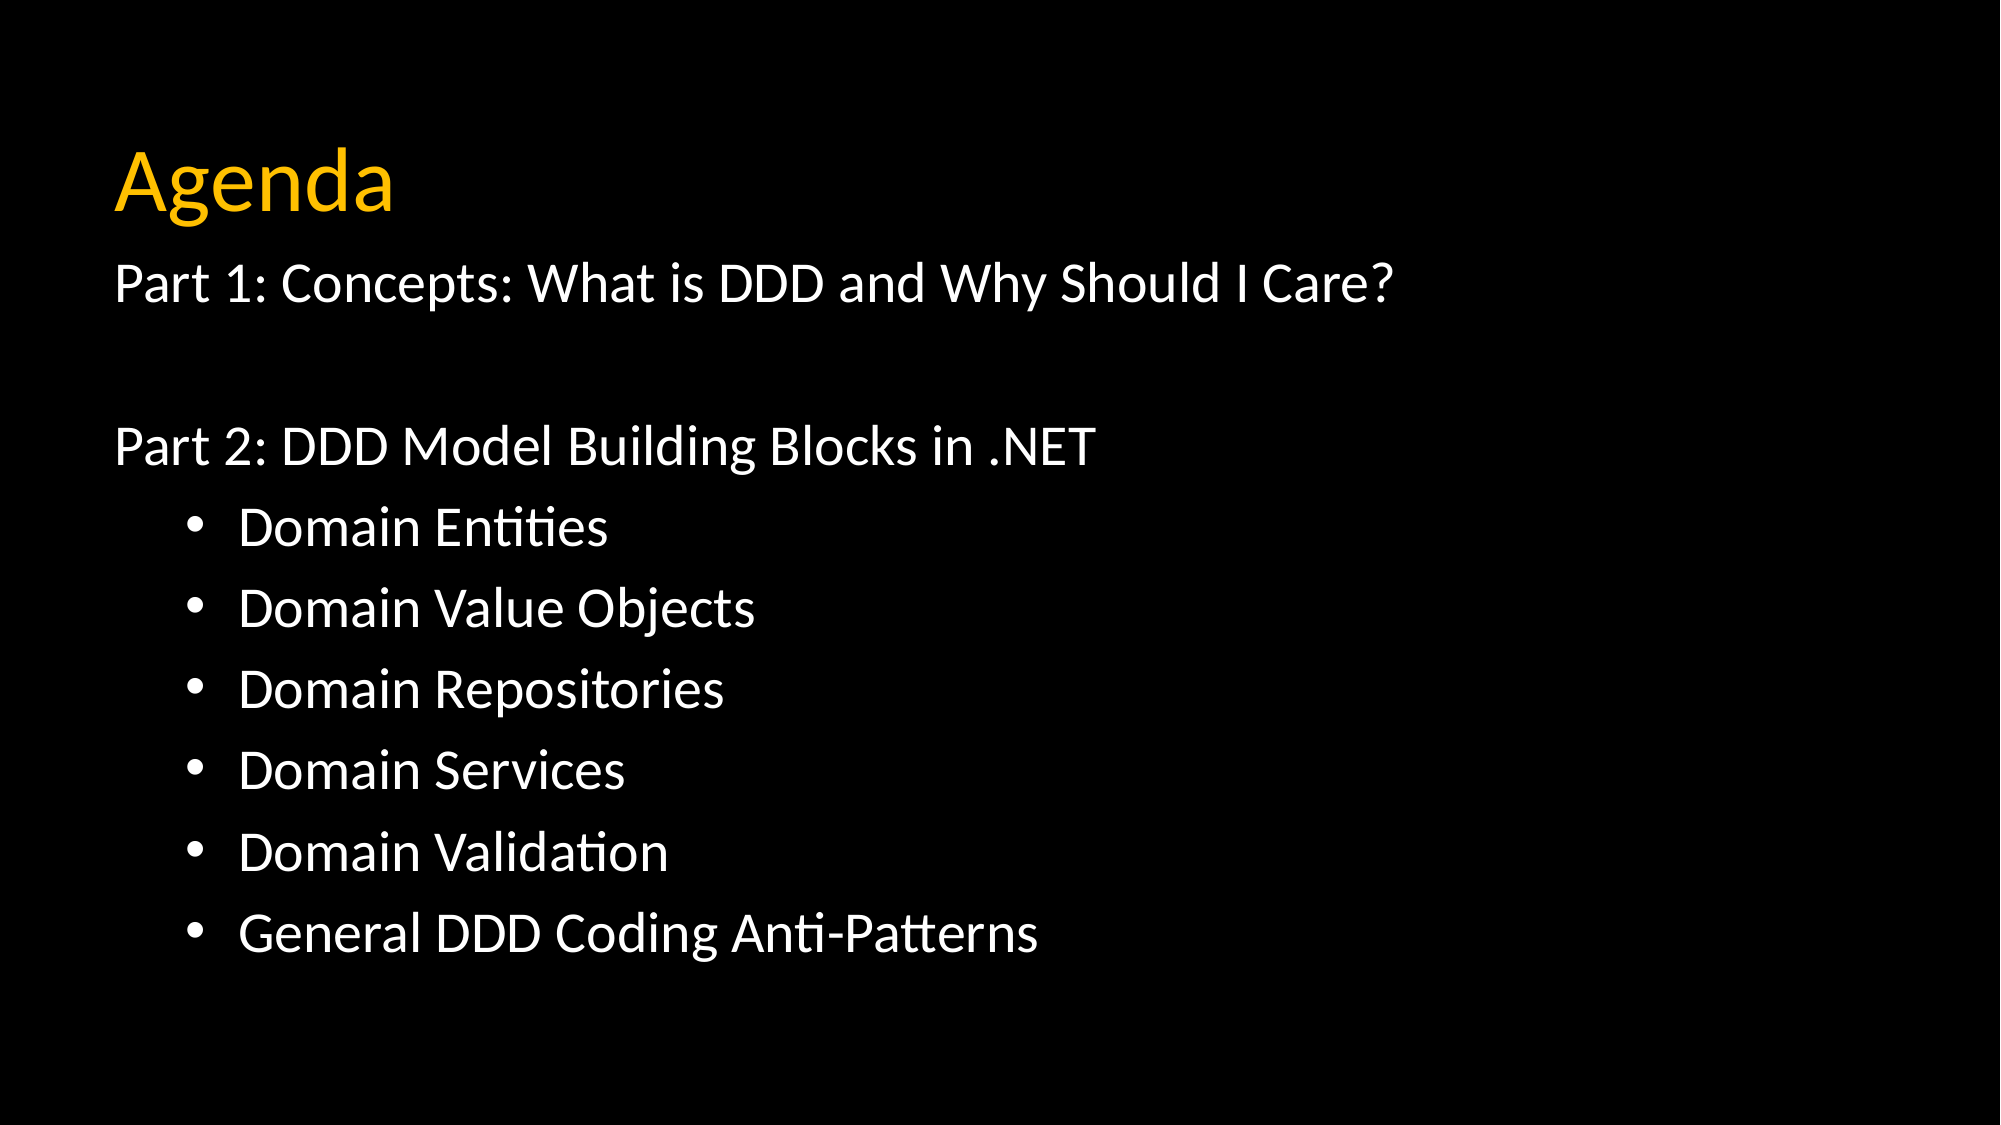

# Agenda
Part 1: Concepts: What is DDD and Why Should I Care?

Part 2: DDD Model Building Blocks in .NET
Domain Entities
Domain Value Objects
Domain Repositories
Domain Services
Domain Validation
General DDD Coding Anti-Patterns